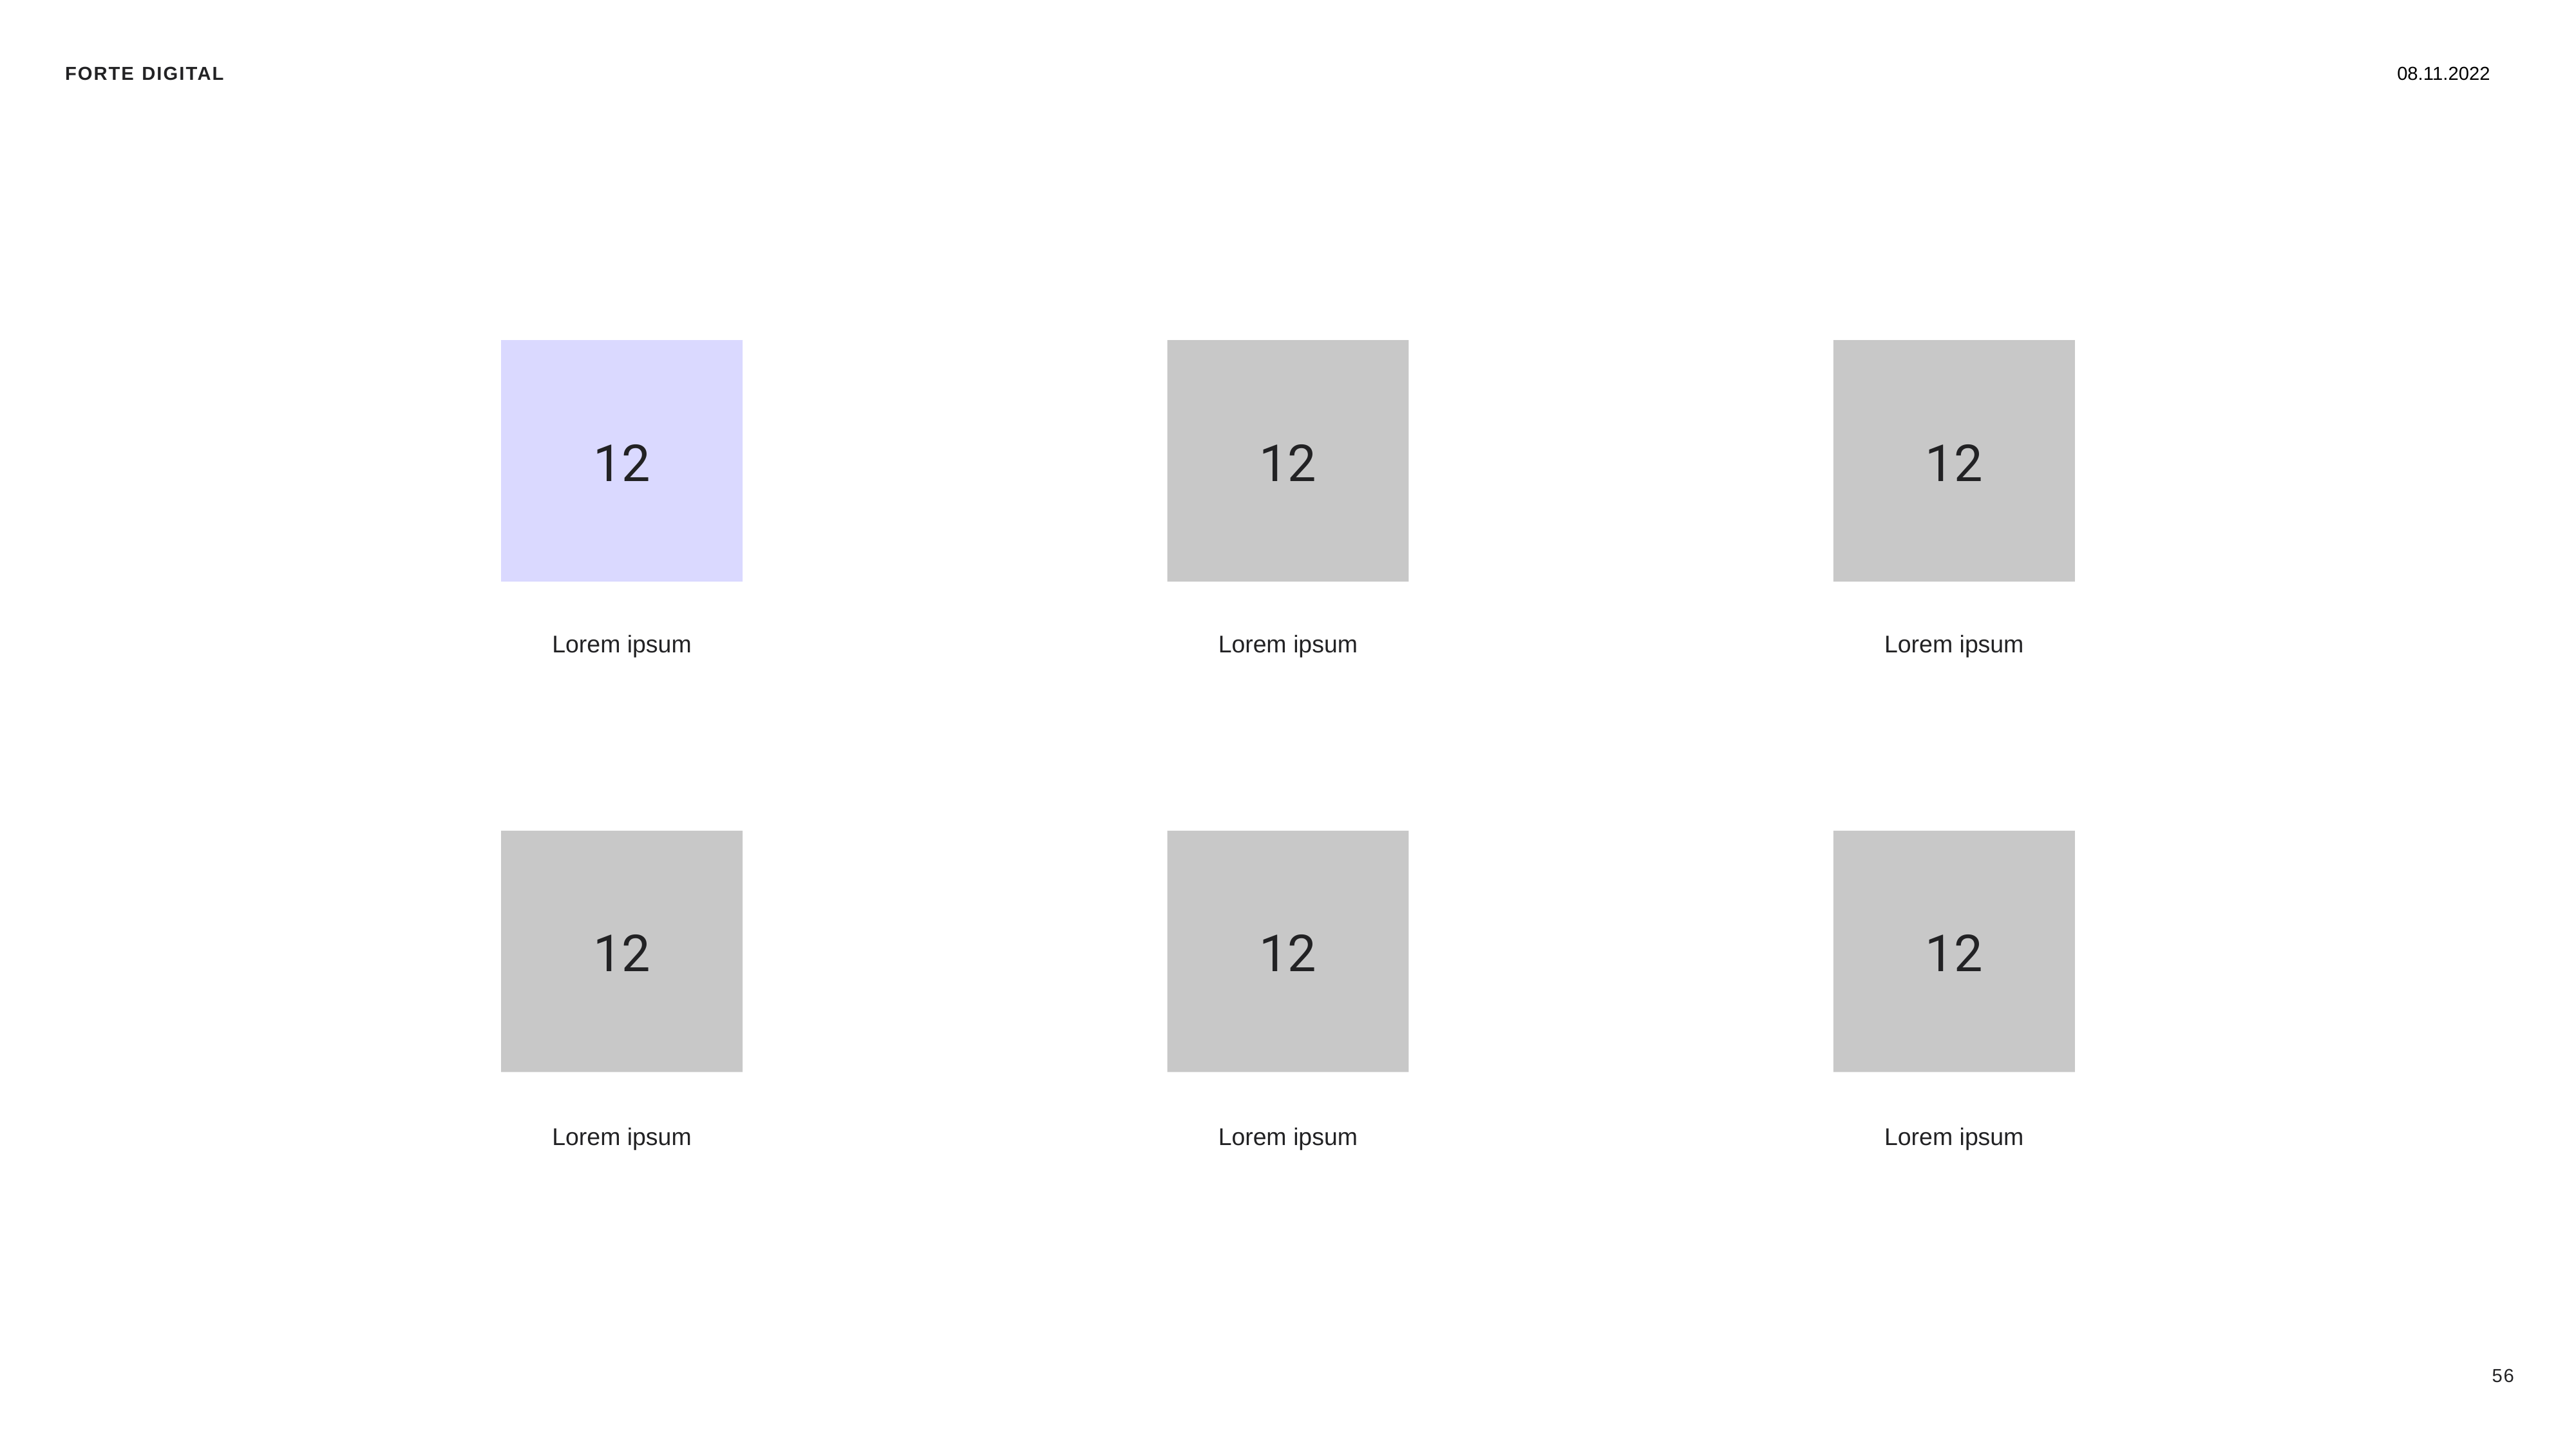

08.11.2022
12
12
12
Lorem ipsum
Lorem ipsum
Lorem ipsum
12
12
12
Lorem ipsum
Lorem ipsum
Lorem ipsum
56